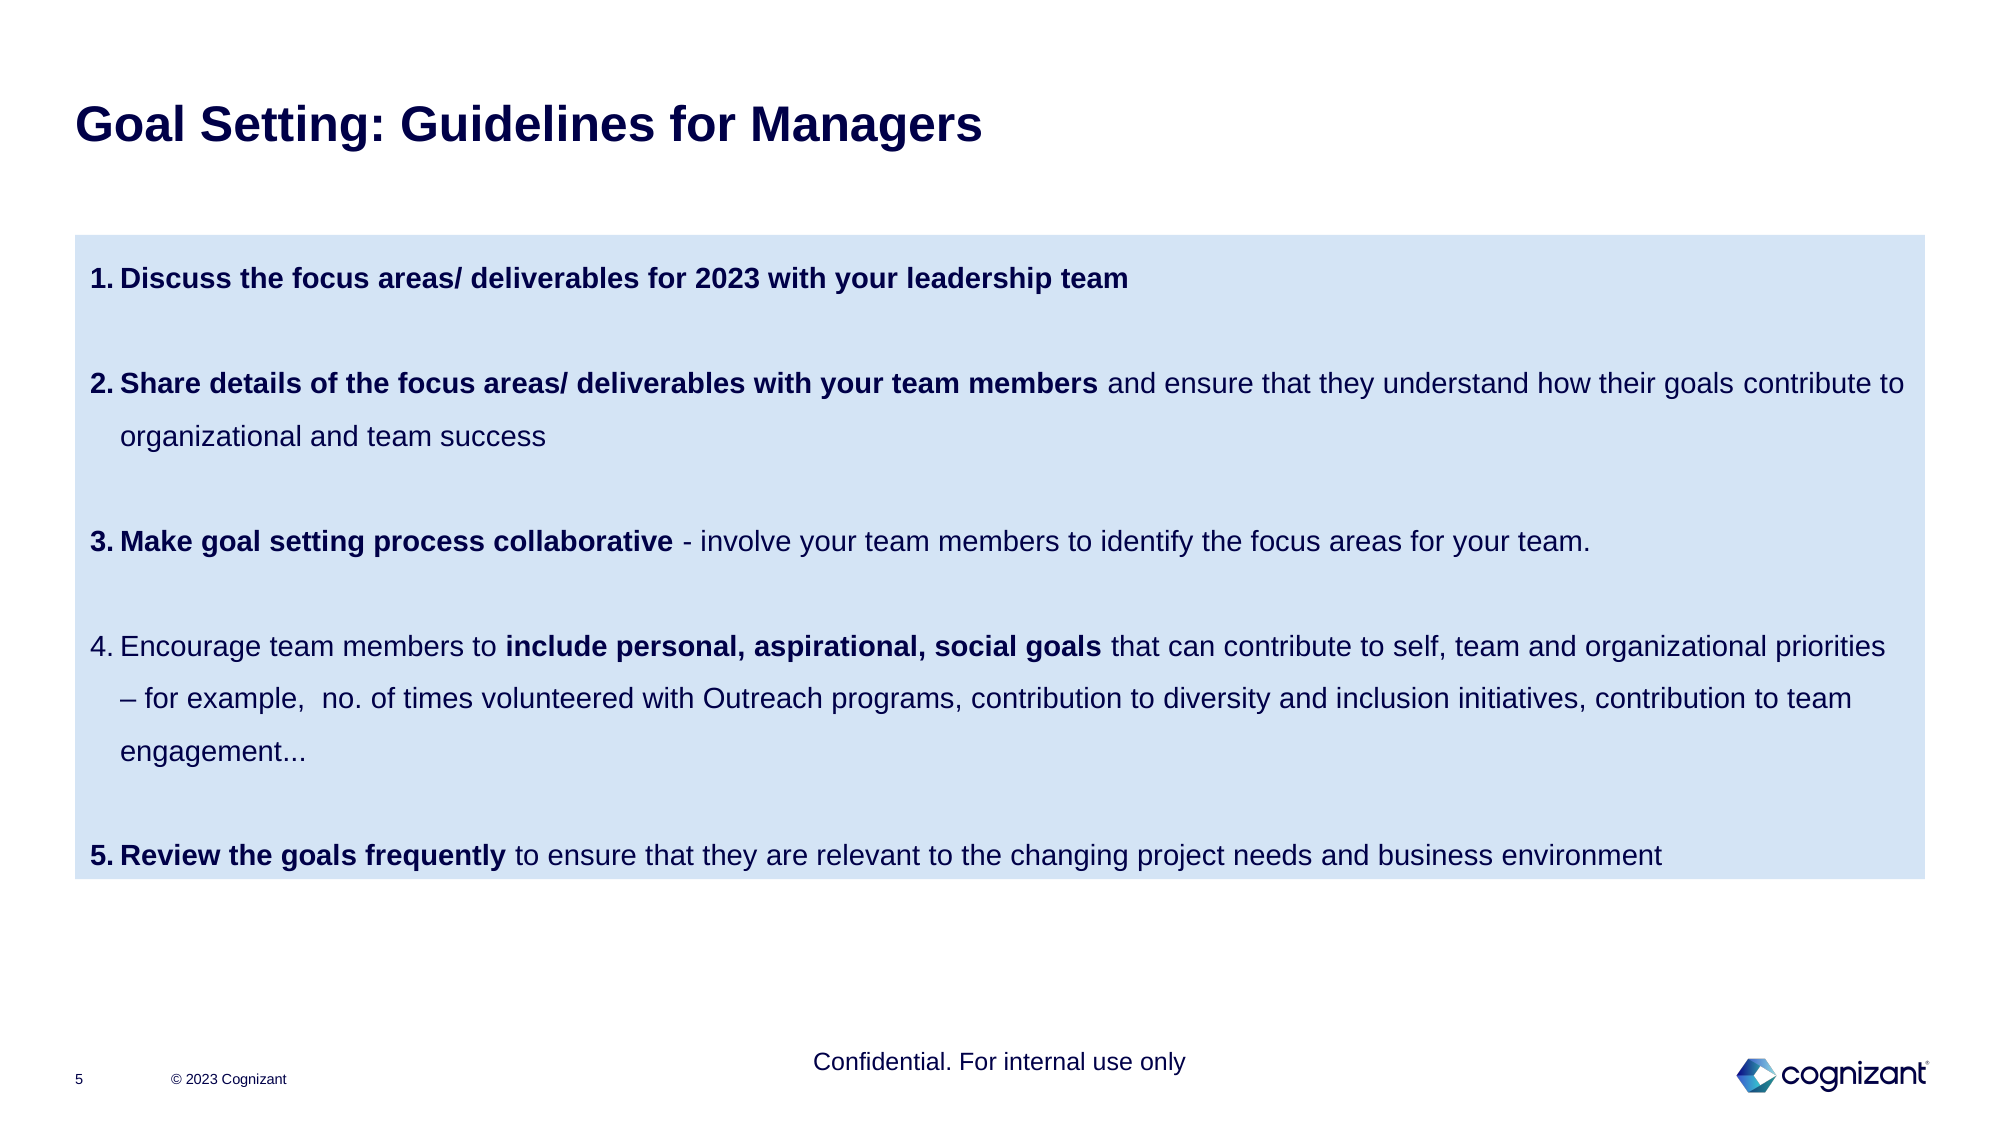

# Goal Setting: Guidelines for Managers
Discuss the focus areas/ deliverables for 2023 with your leadership team

Share details of the focus areas/ deliverables with your team members and ensure that they understand how their goals contribute to organizational and team success

Make goal setting process collaborative - involve your team members to identify the focus areas for your team.

Encourage team members to include personal, aspirational, social goals that can contribute to self, team and organizational priorities – for example,  no. of times volunteered with Outreach programs, contribution to diversity and inclusion initiatives, contribution to team engagement...

Review the goals frequently to ensure that they are relevant to the changing project needs and business environment
5
© 2023 Cognizant